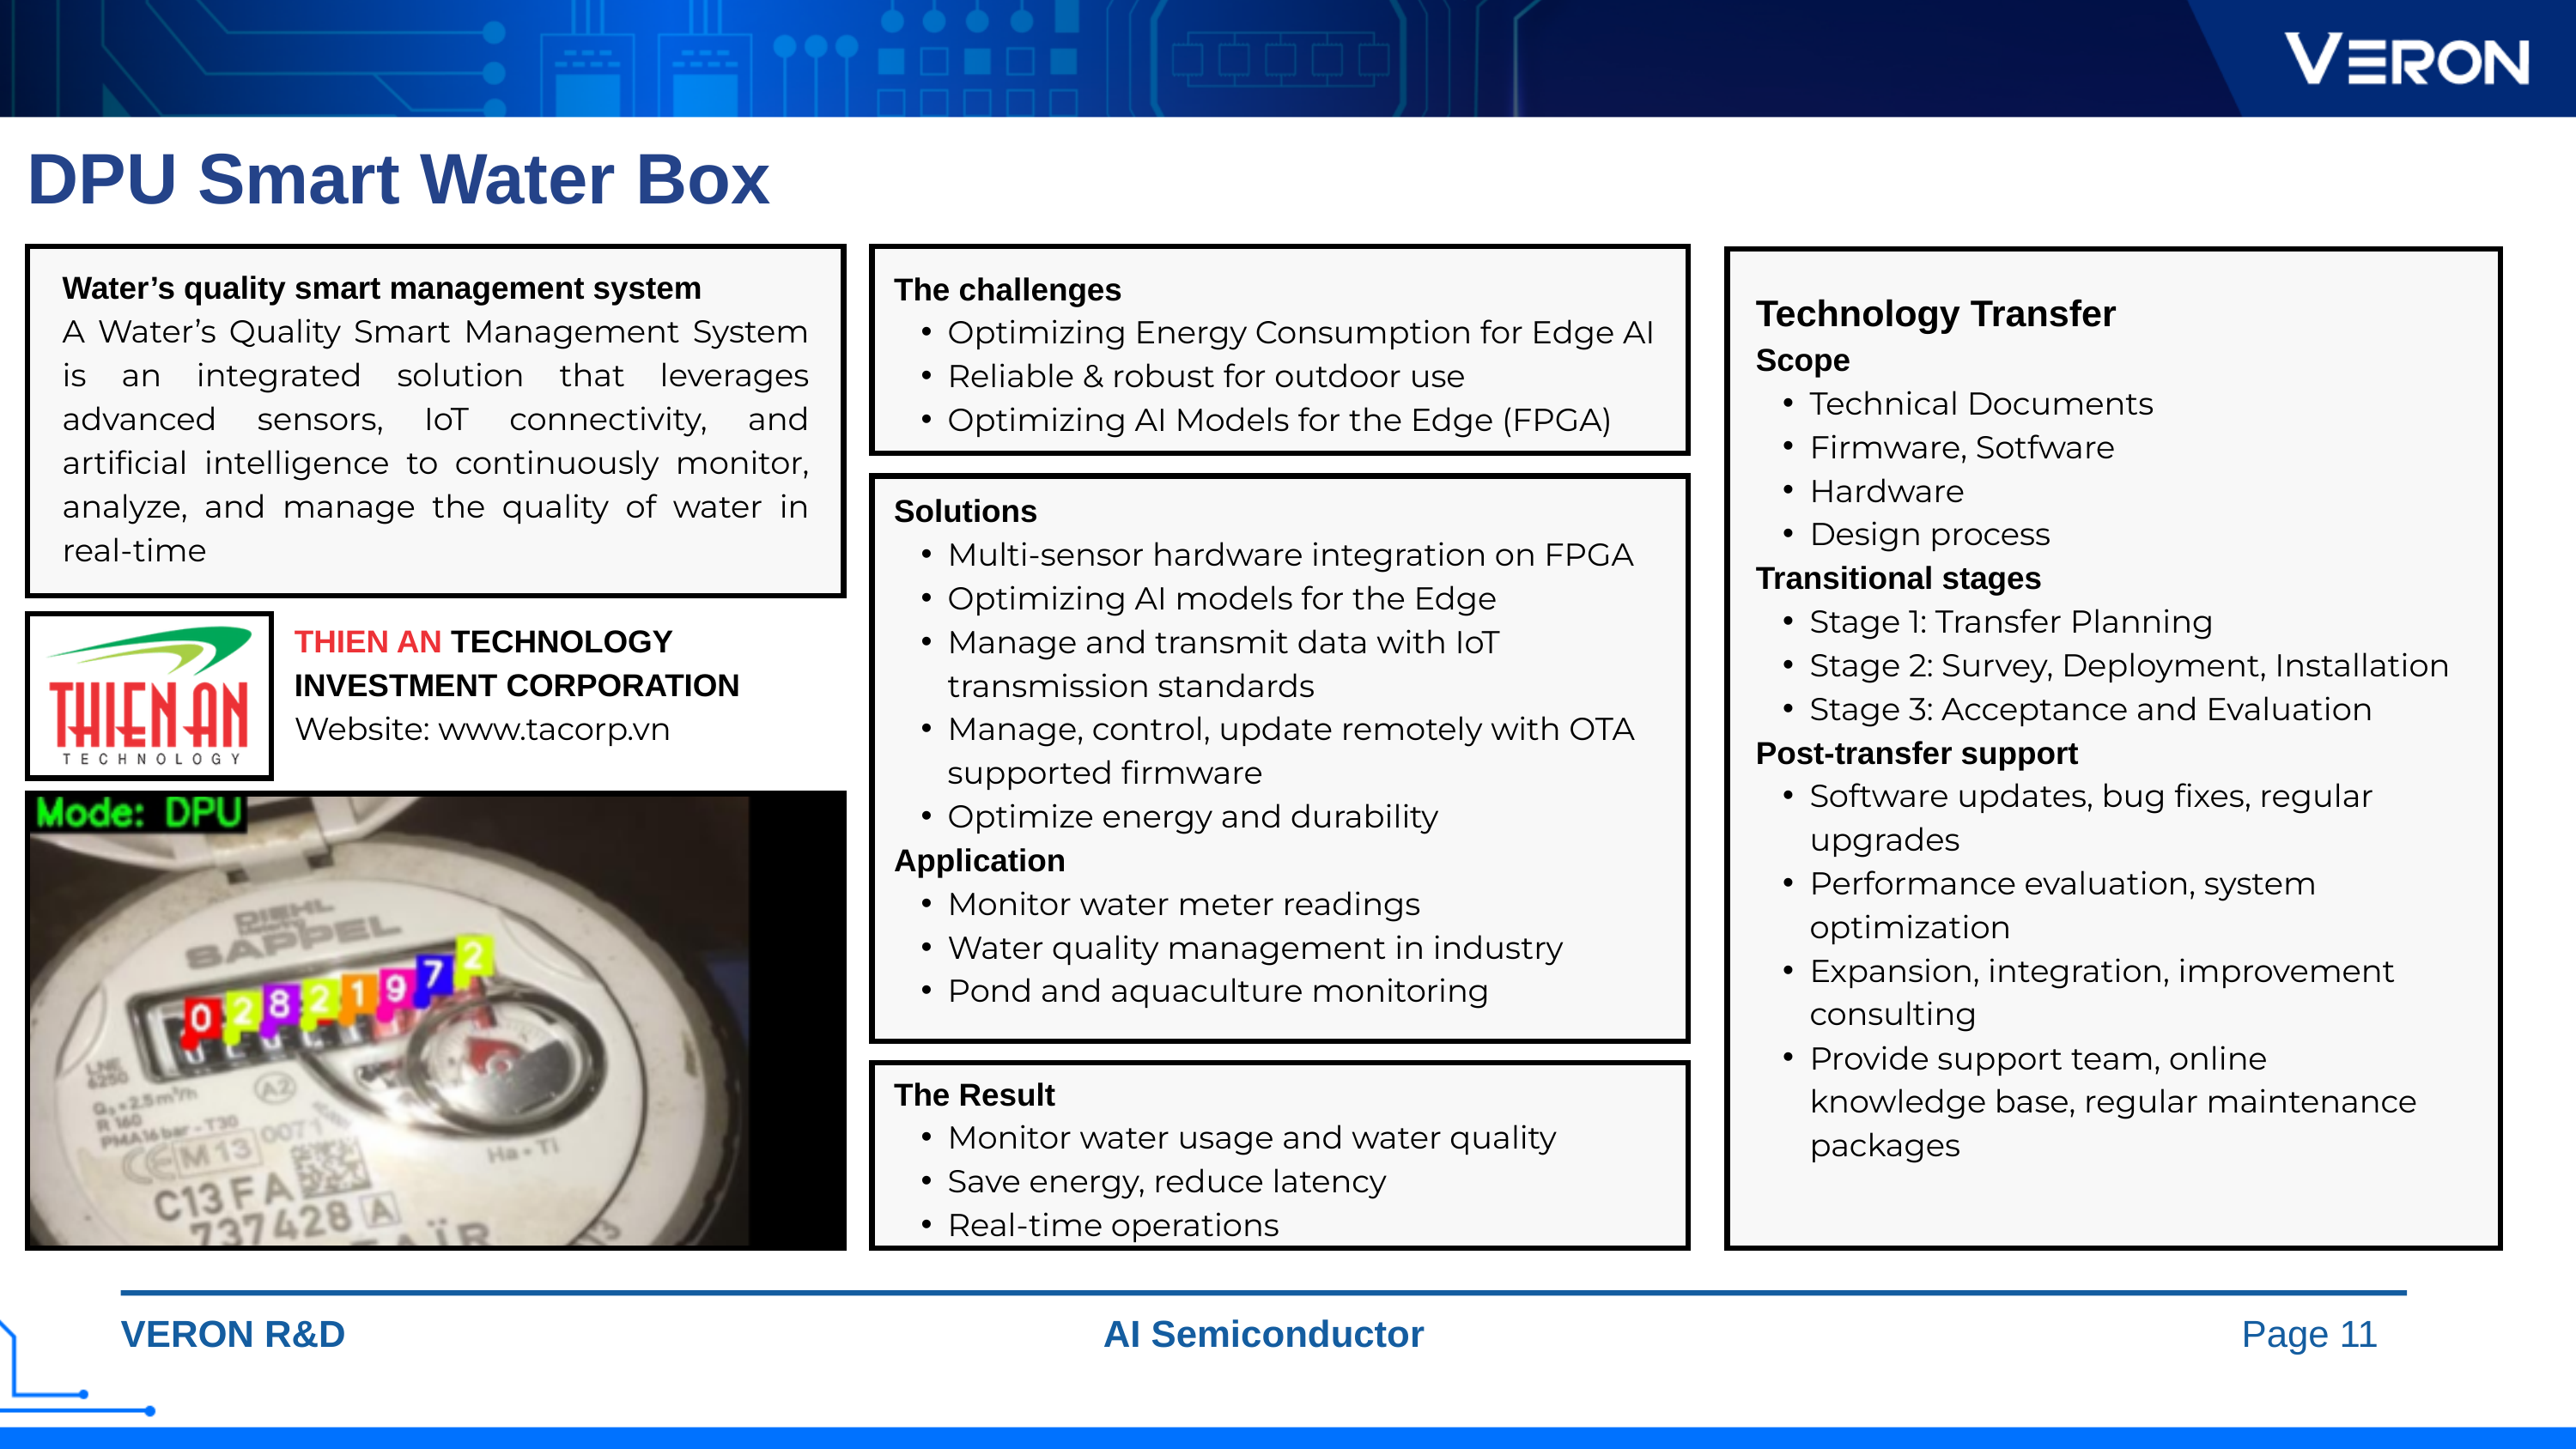

DPU Smart Water Box

Water’s quality smart management system
A Water’s Quality Smart Management System is an integrated solution that leverages advanced sensors, IoT connectivity, and artificial intelligence to continuously monitor, analyze, and manage the quality of water in real-time

The challenges
Optimizing Energy Consumption for Edge AI
Reliable & robust for outdoor use
Optimizing AI Models for the Edge (FPGA)

Technology Transfer
Scope
Technical Documents
Firmware, Sotfware
Hardware
Design process
Transitional stages
Stage 1: Transfer Planning
Stage 2: Survey, Deployment, Installation
Stage 3: Acceptance and Evaluation
Post-transfer support
Software updates, bug fixes, regular upgrades
Performance evaluation, system optimization
Expansion, integration, improvement consulting
Provide support team, online knowledge base, regular maintenance packages

Solutions
Multi-sensor hardware integration on FPGA
Optimizing AI models for the Edge
Manage and transmit data with IoT transmission standards
Manage, control, update remotely with OTA supported firmware
Optimize energy and durability
Application
Monitor water meter readings
Water quality management in industry
Pond and aquaculture monitoring

THIEN AN TECHNOLOGY INVESTMENT CORPORATION
Website: www.tacorp.vn

The Result
Monitor water usage and water quality
Save energy, reduce latency
Real-time operations

VERON R&D
AI Semiconductor
Page 11